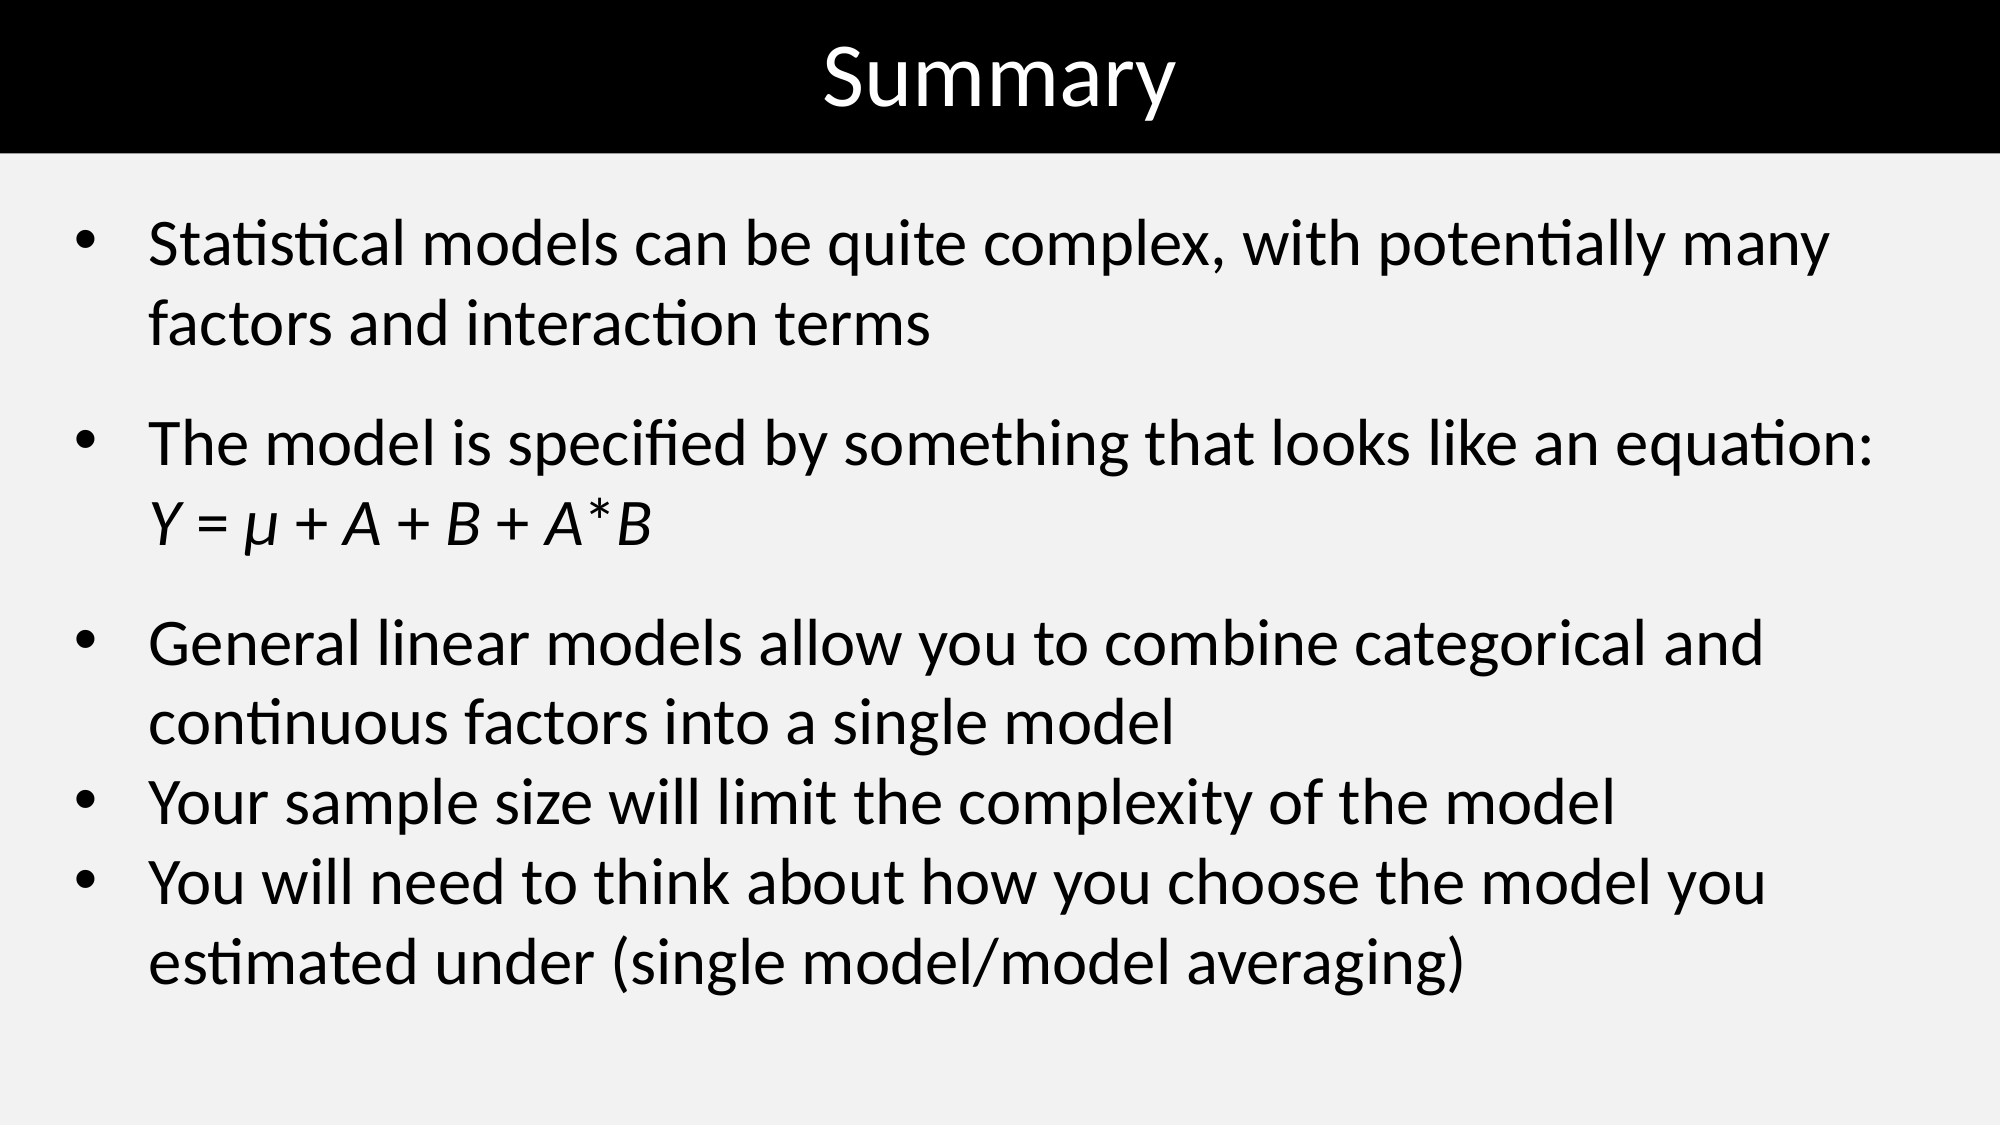

# Summary
Statistical models can be quite complex, with potentially many factors and interaction terms

The model is specified by something that looks like an equation: Y = μ + A + B + A*B

General linear models allow you to combine categorical and continuous factors into a single model
Your sample size will limit the complexity of the model
You will need to think about how you choose the model you estimated under (single model/model averaging)